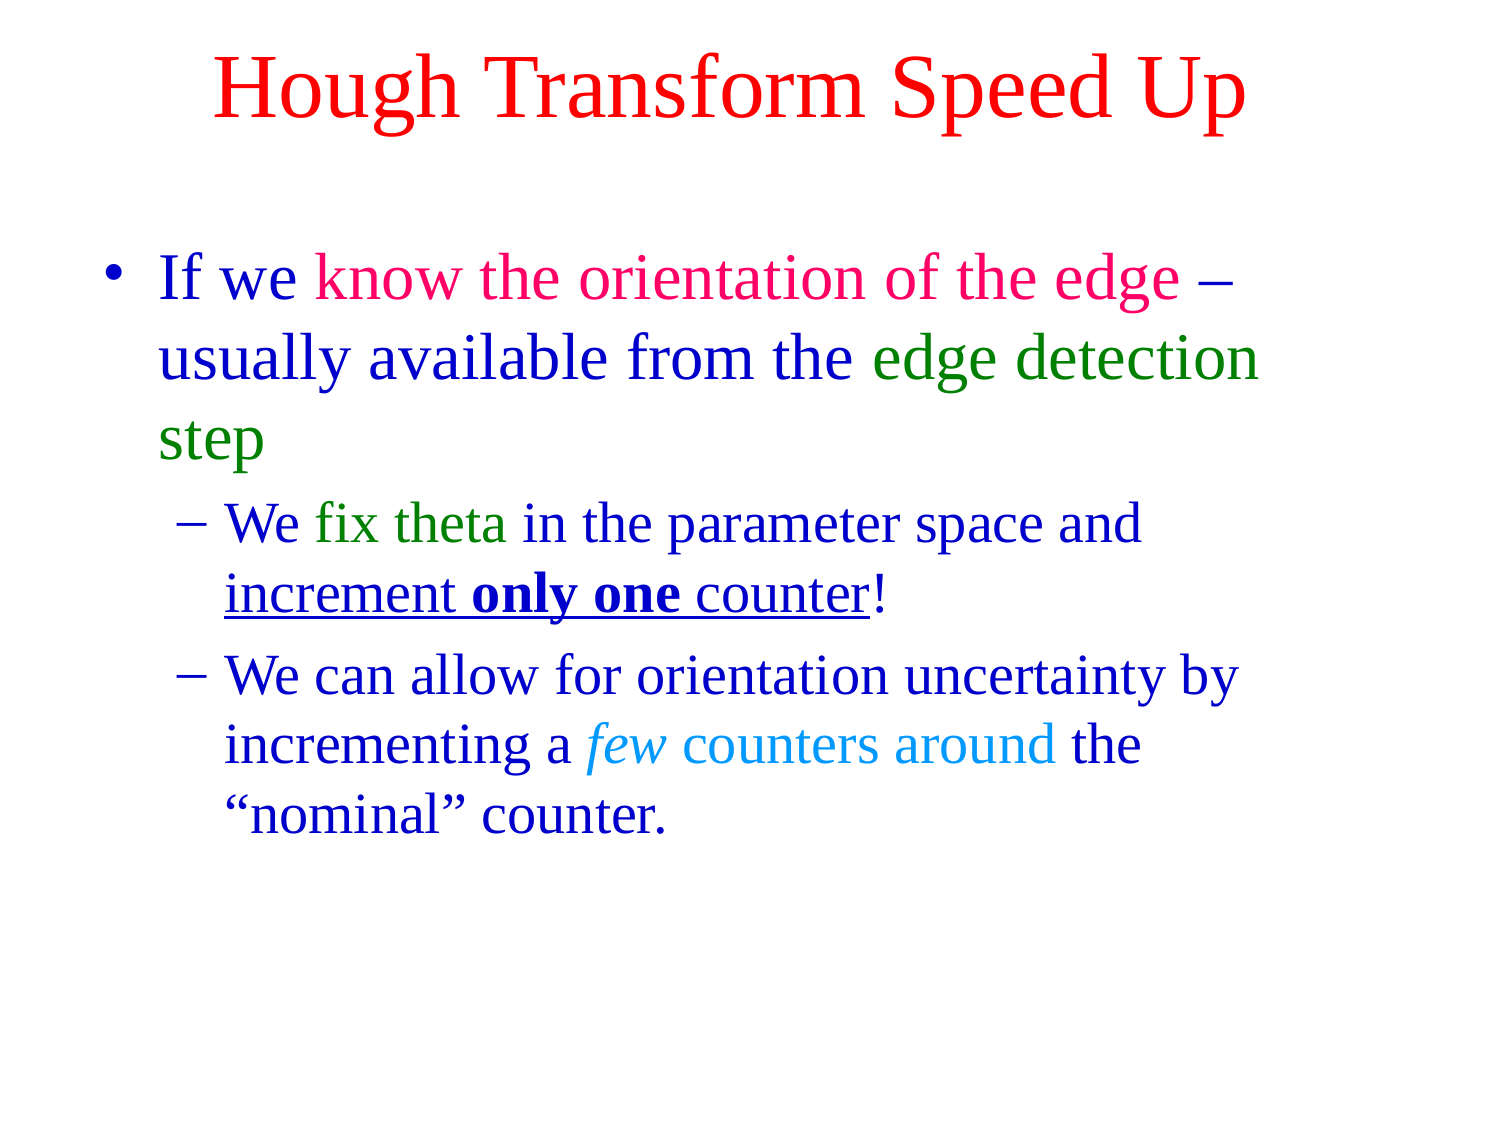

# Hough Transform Speed Up
If we know the orientation of the edge – usually available from the edge detection step
We fix theta in the parameter space and increment only one counter!
We can allow for orientation uncertainty by incrementing a few counters around the “nominal” counter.